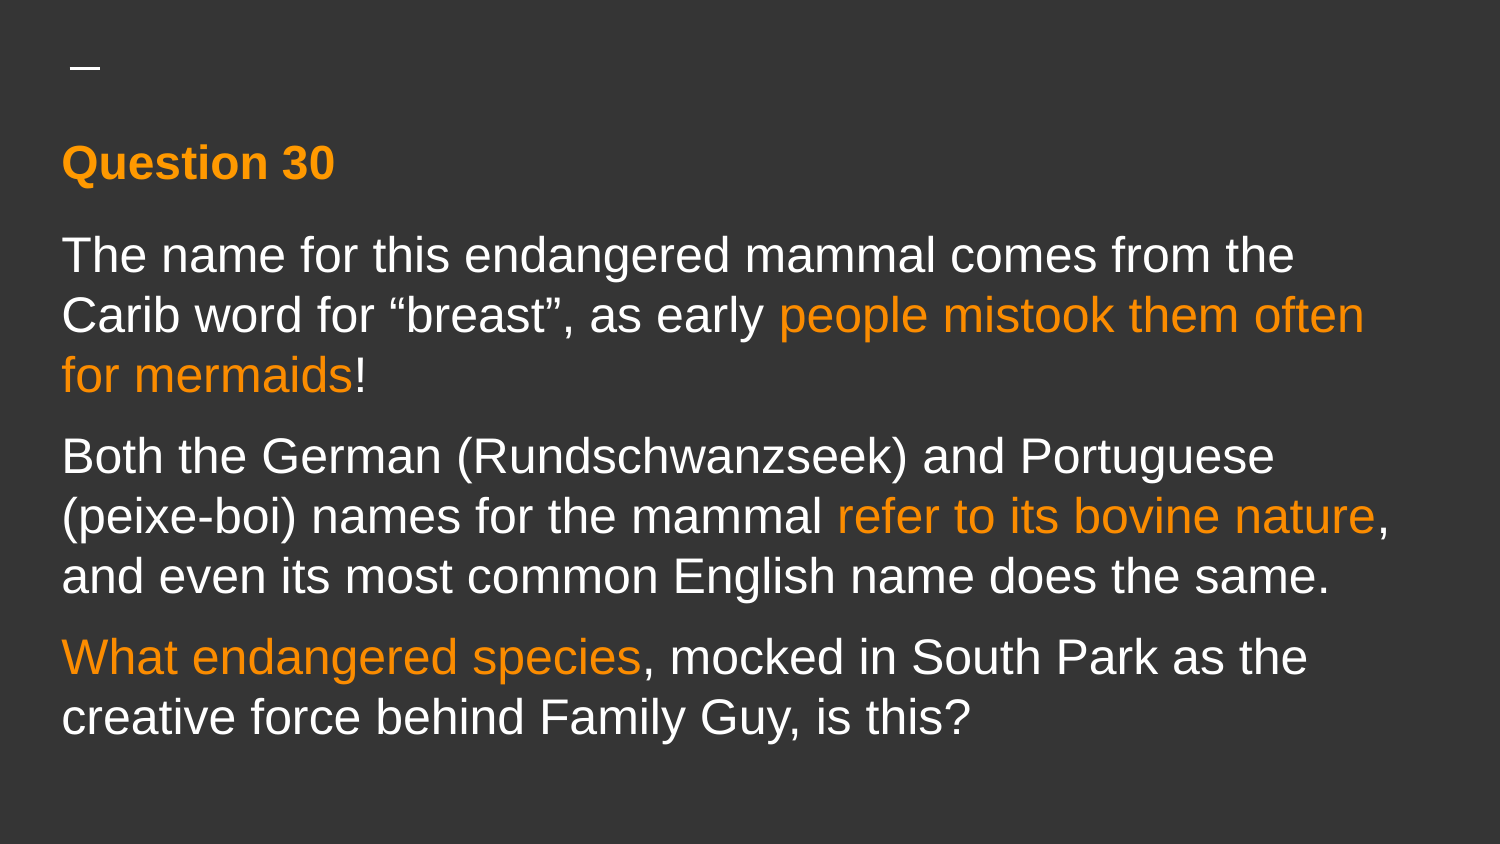

# Question 30
The name for this endangered mammal comes from the Carib word for “breast”, as early people mistook them often for mermaids!
Both the German (Rundschwanzseek) and Portuguese (peixe-boi) names for the mammal refer to its bovine nature, and even its most common English name does the same.
What endangered species, mocked in South Park as the creative force behind Family Guy, is this?